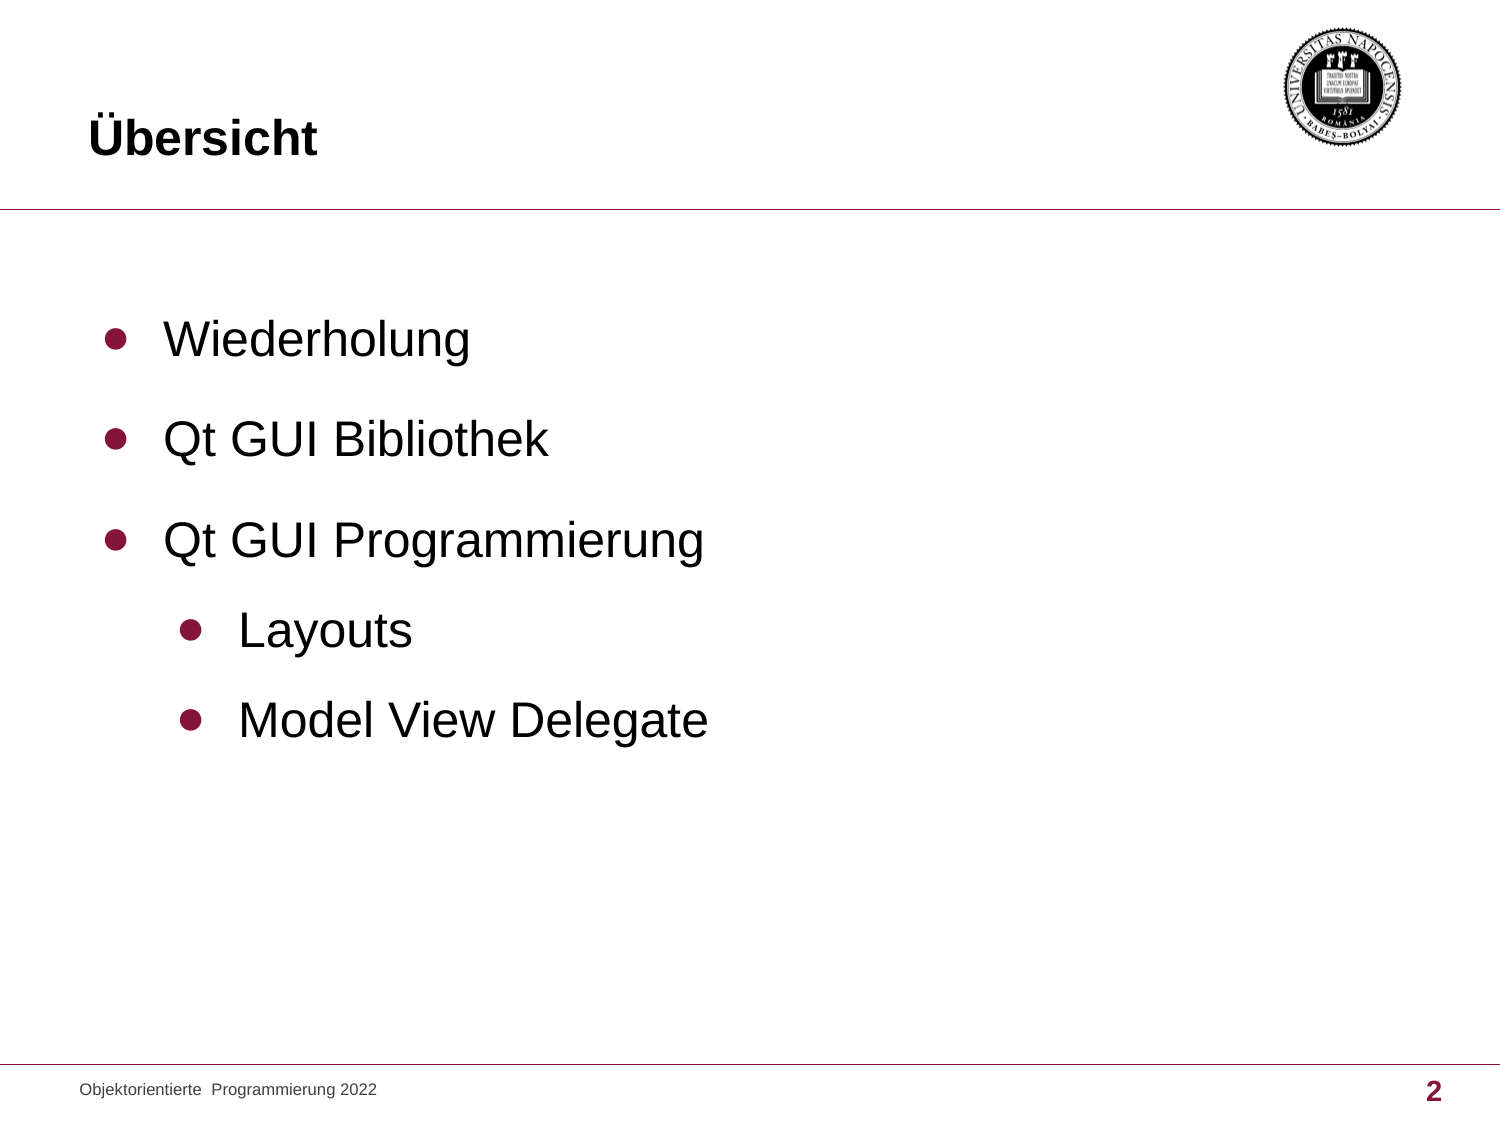

# Übersicht
Wiederholung
Qt GUI Bibliothek
Qt GUI Programmierung
Layouts
Model View Delegate
Objektorientierte  Programmierung 2022
2